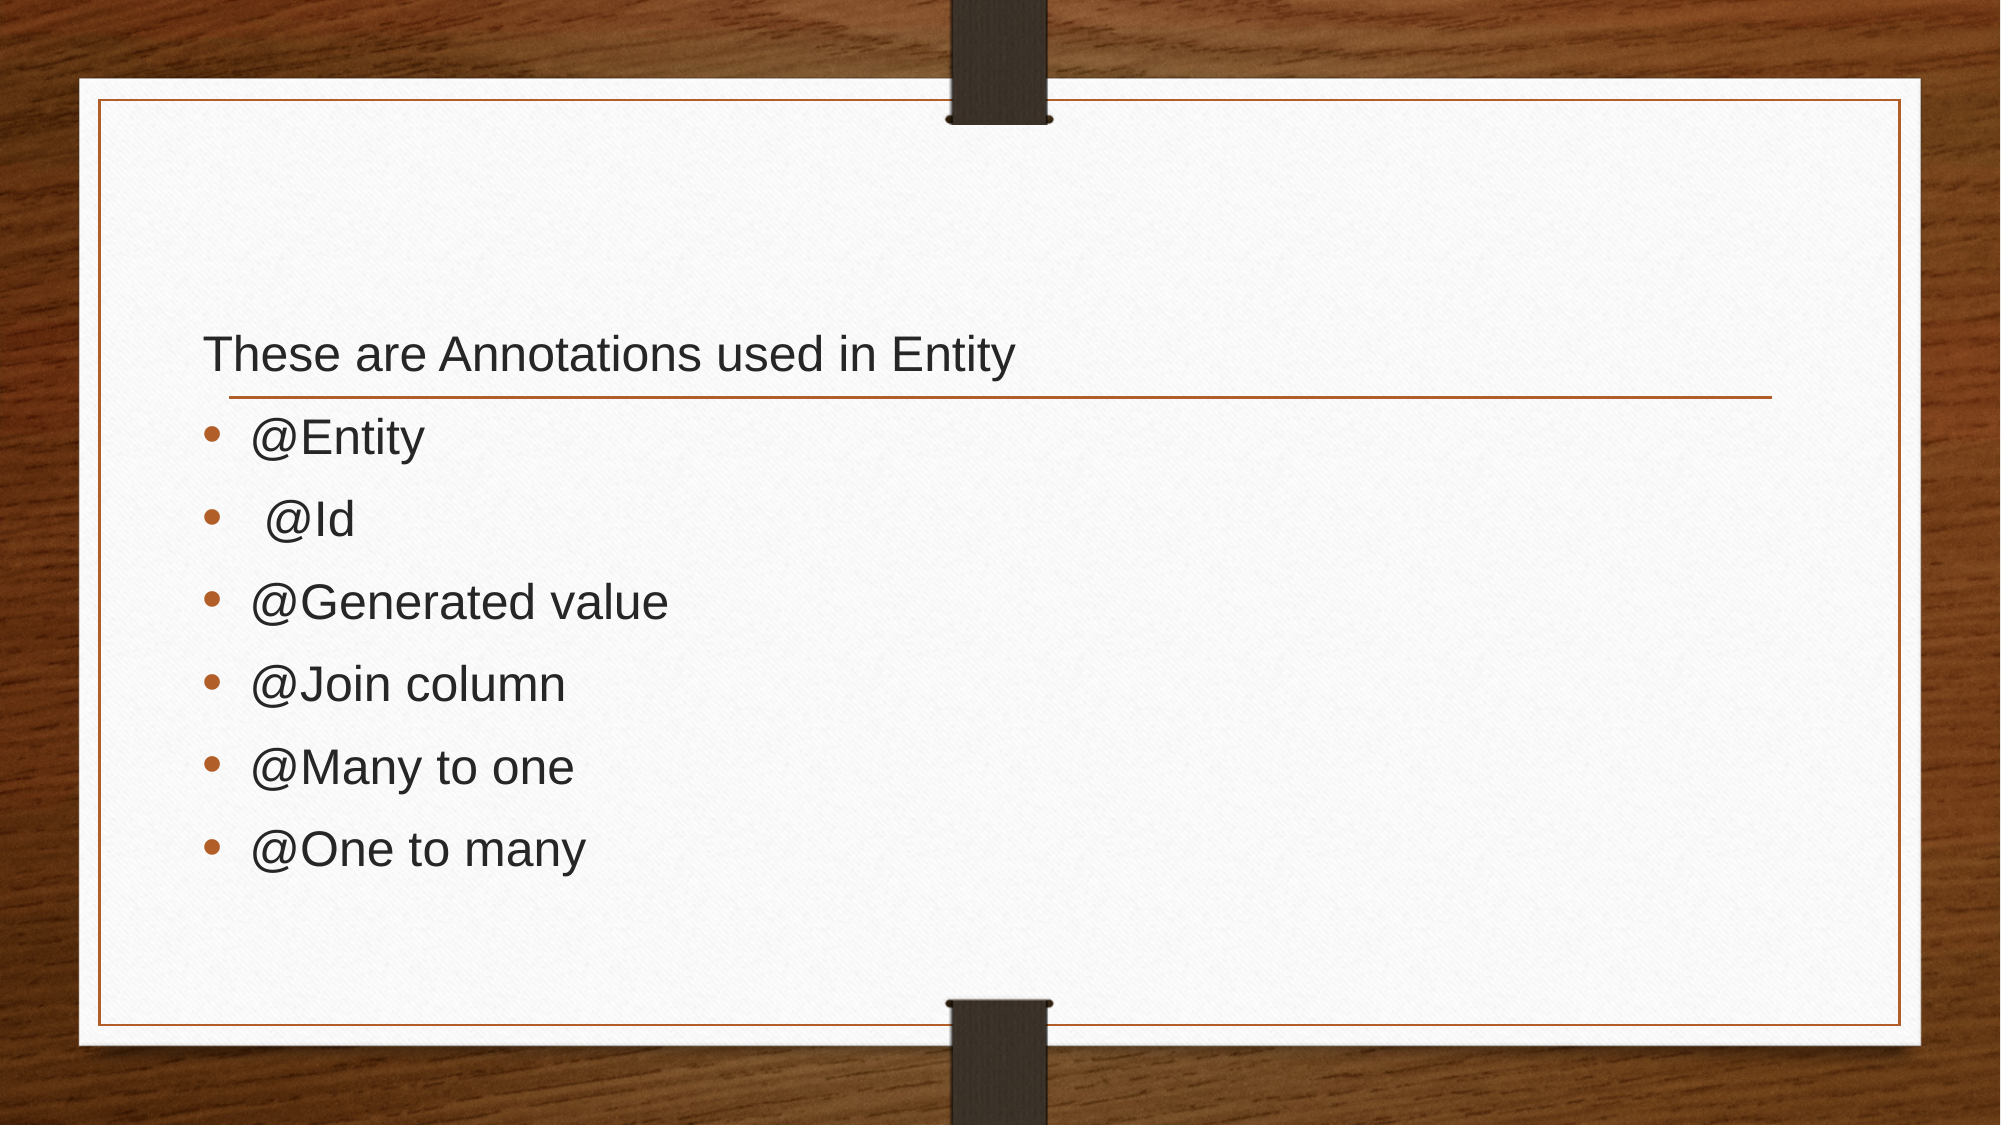

These are Annotations used in Entity
@Entity
 @Id
@Generated value
@Join column
@Many to one
@One to many